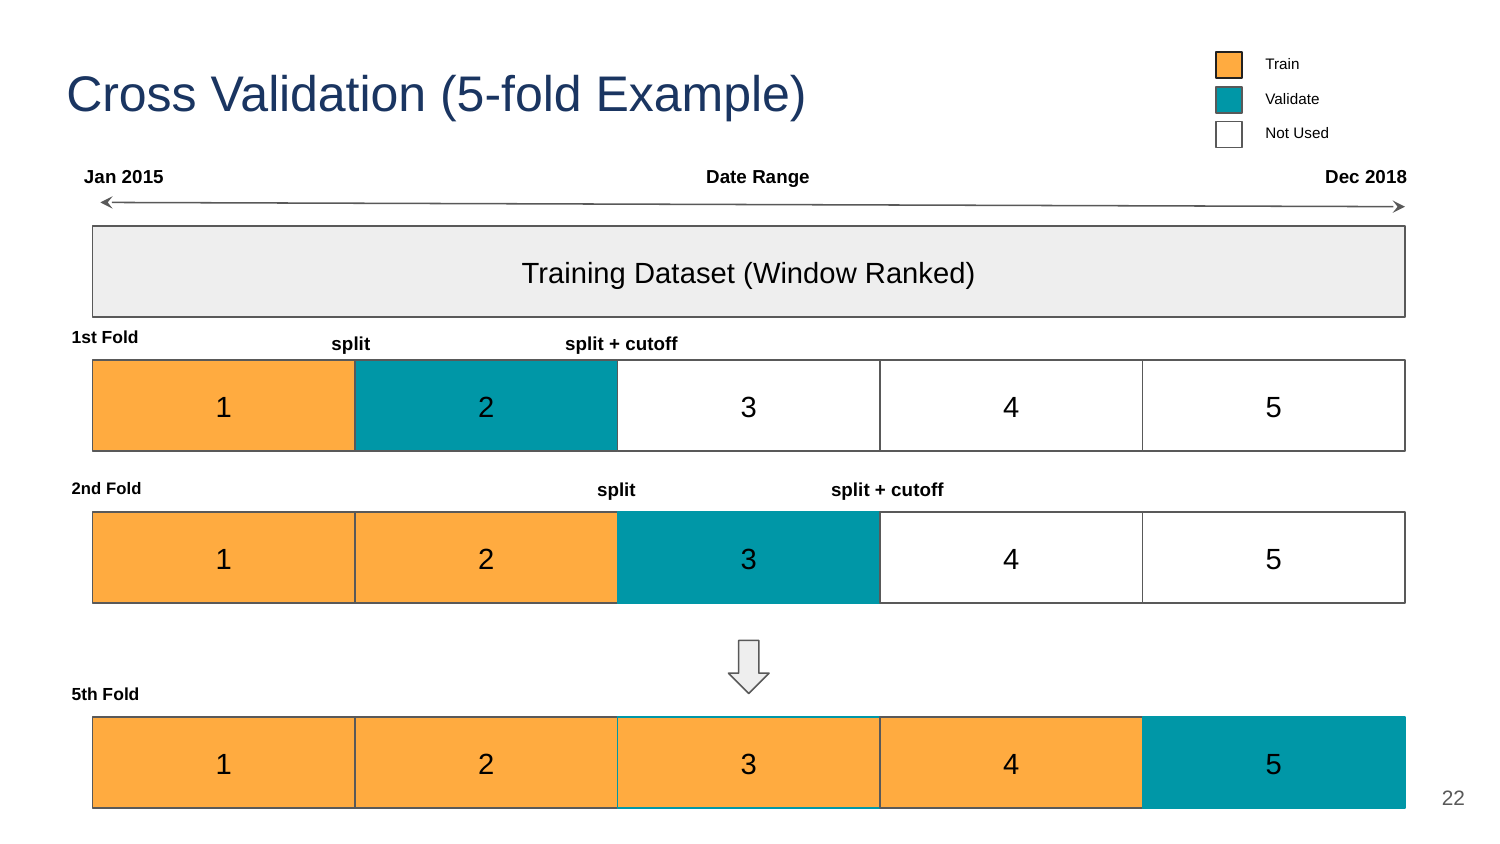

# Cross Validation (5-fold Example)
Train

Validate

Not Used

Jan 2015
Date Range
Dec 2018
Training Dataset (Window Ranked)
1st Fold
split
split + cutoff
1
2
3
4
5
split
2nd Fold
split + cutoff
1
2
3
4
5

5th Fold
1
2
3
4
5
22